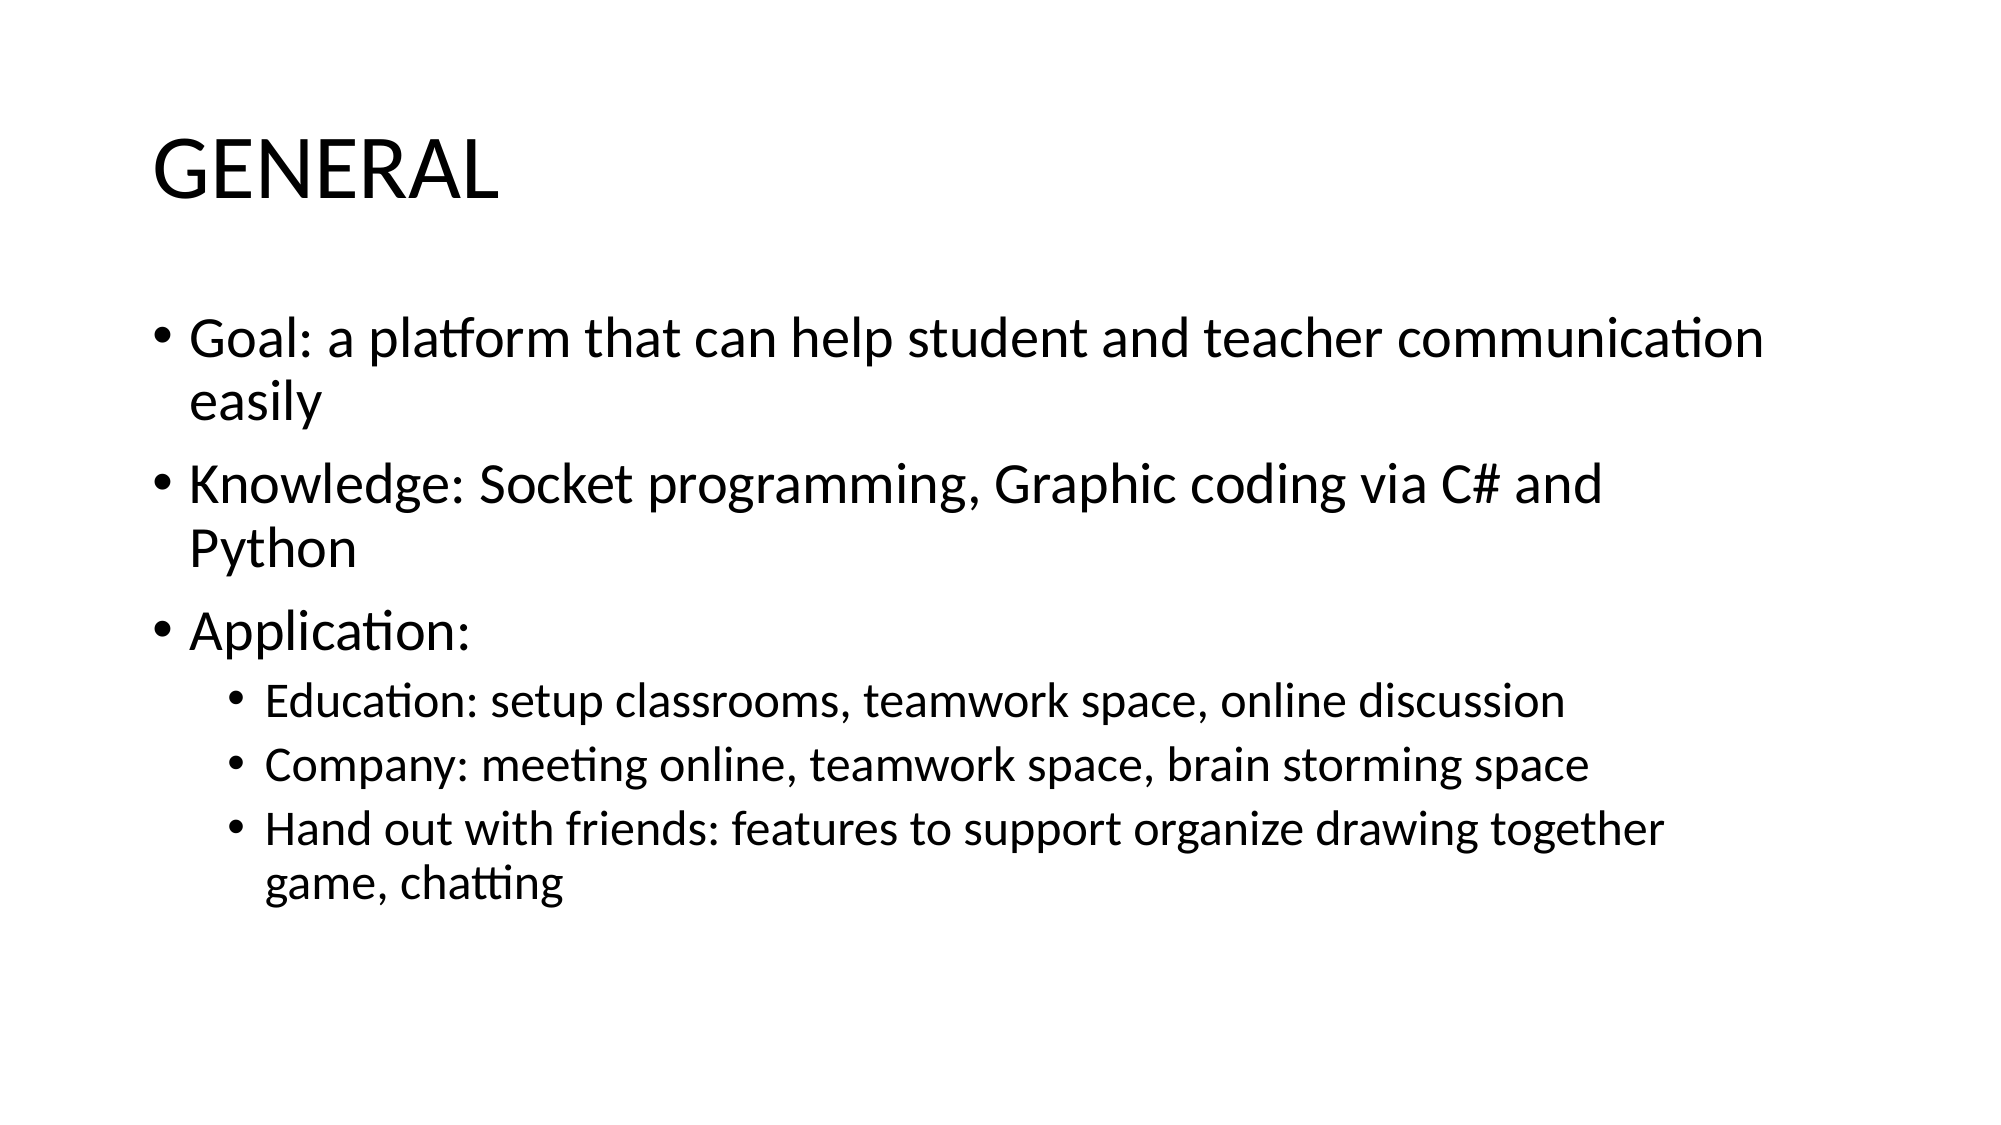

# GENERAL
Goal: a platform that can help student and teacher communication easily
Knowledge: Socket programming, Graphic coding via C# and Python
Application:
Education: setup classrooms, teamwork space, online discussion
Company: meeting online, teamwork space, brain storming space
Hand out with friends: features to support organize drawing together game, chatting